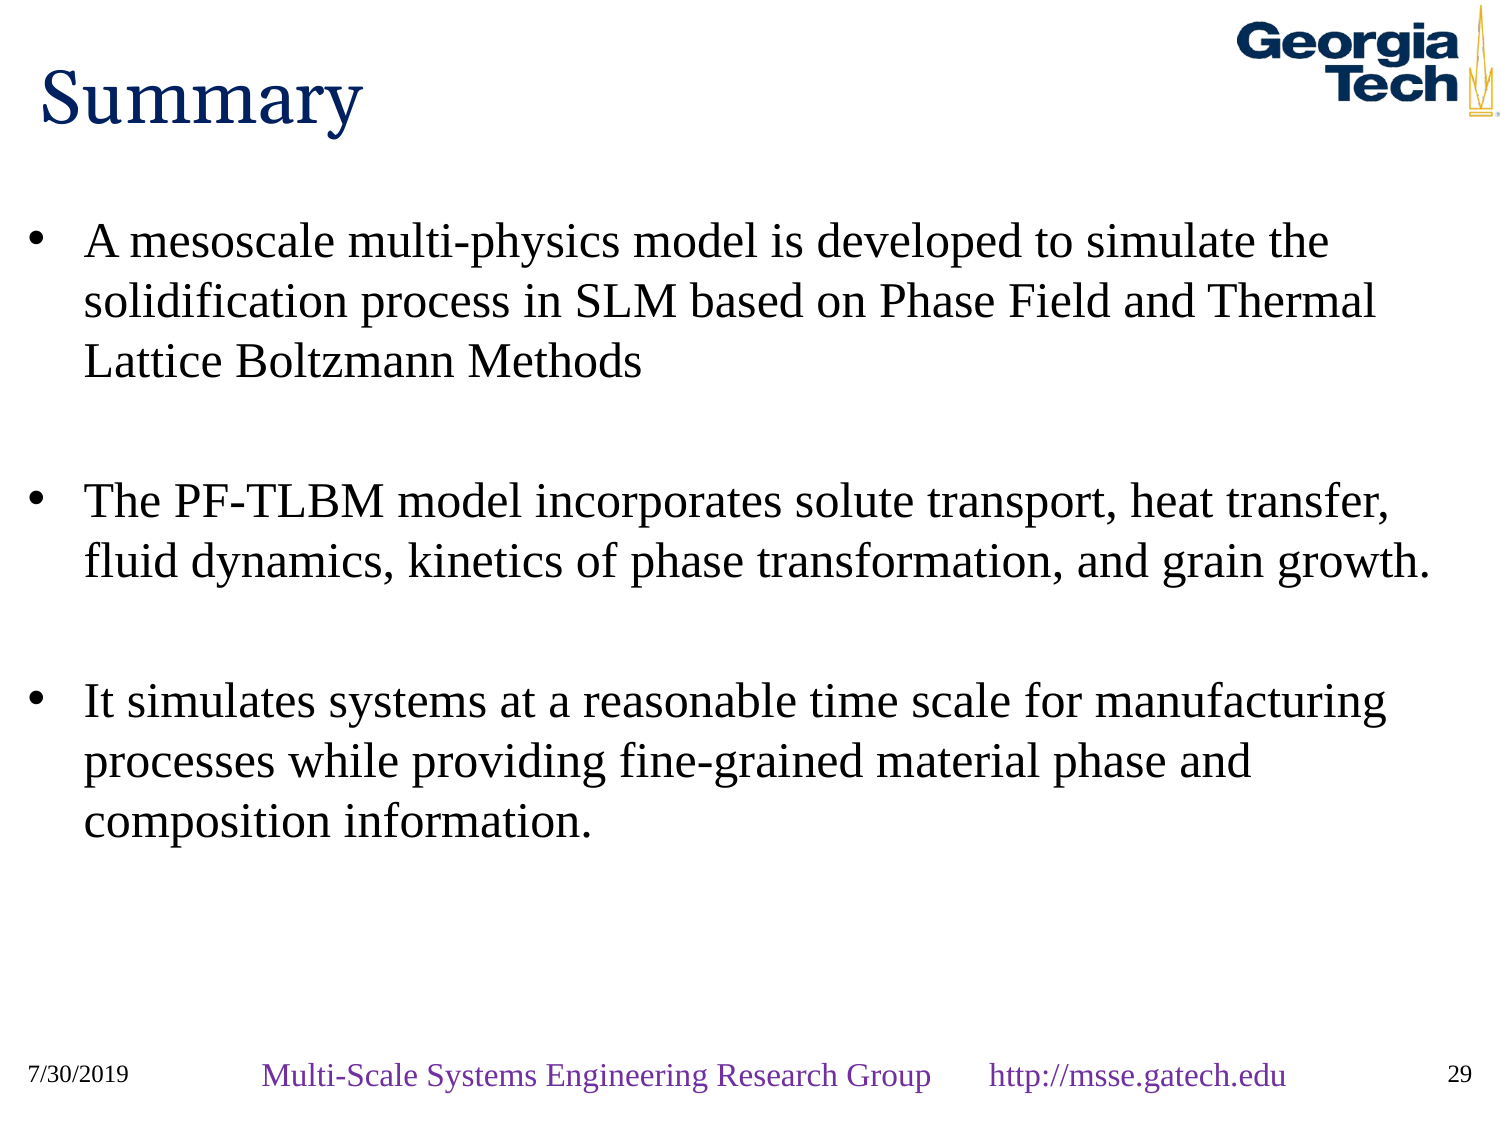

# Summary
A mesoscale multi-physics model is developed to simulate the solidification process in SLM based on Phase Field and Thermal Lattice Boltzmann Methods

The PF-TLBM model incorporates solute transport, heat transfer, fluid dynamics, kinetics of phase transformation, and grain growth.

It simulates systems at a reasonable time scale for manufacturing processes while providing fine-grained material phase and composition information.
7/30/2019
Multi-Scale Systems Engineering Research Group       http://msse.gatech.edu
29